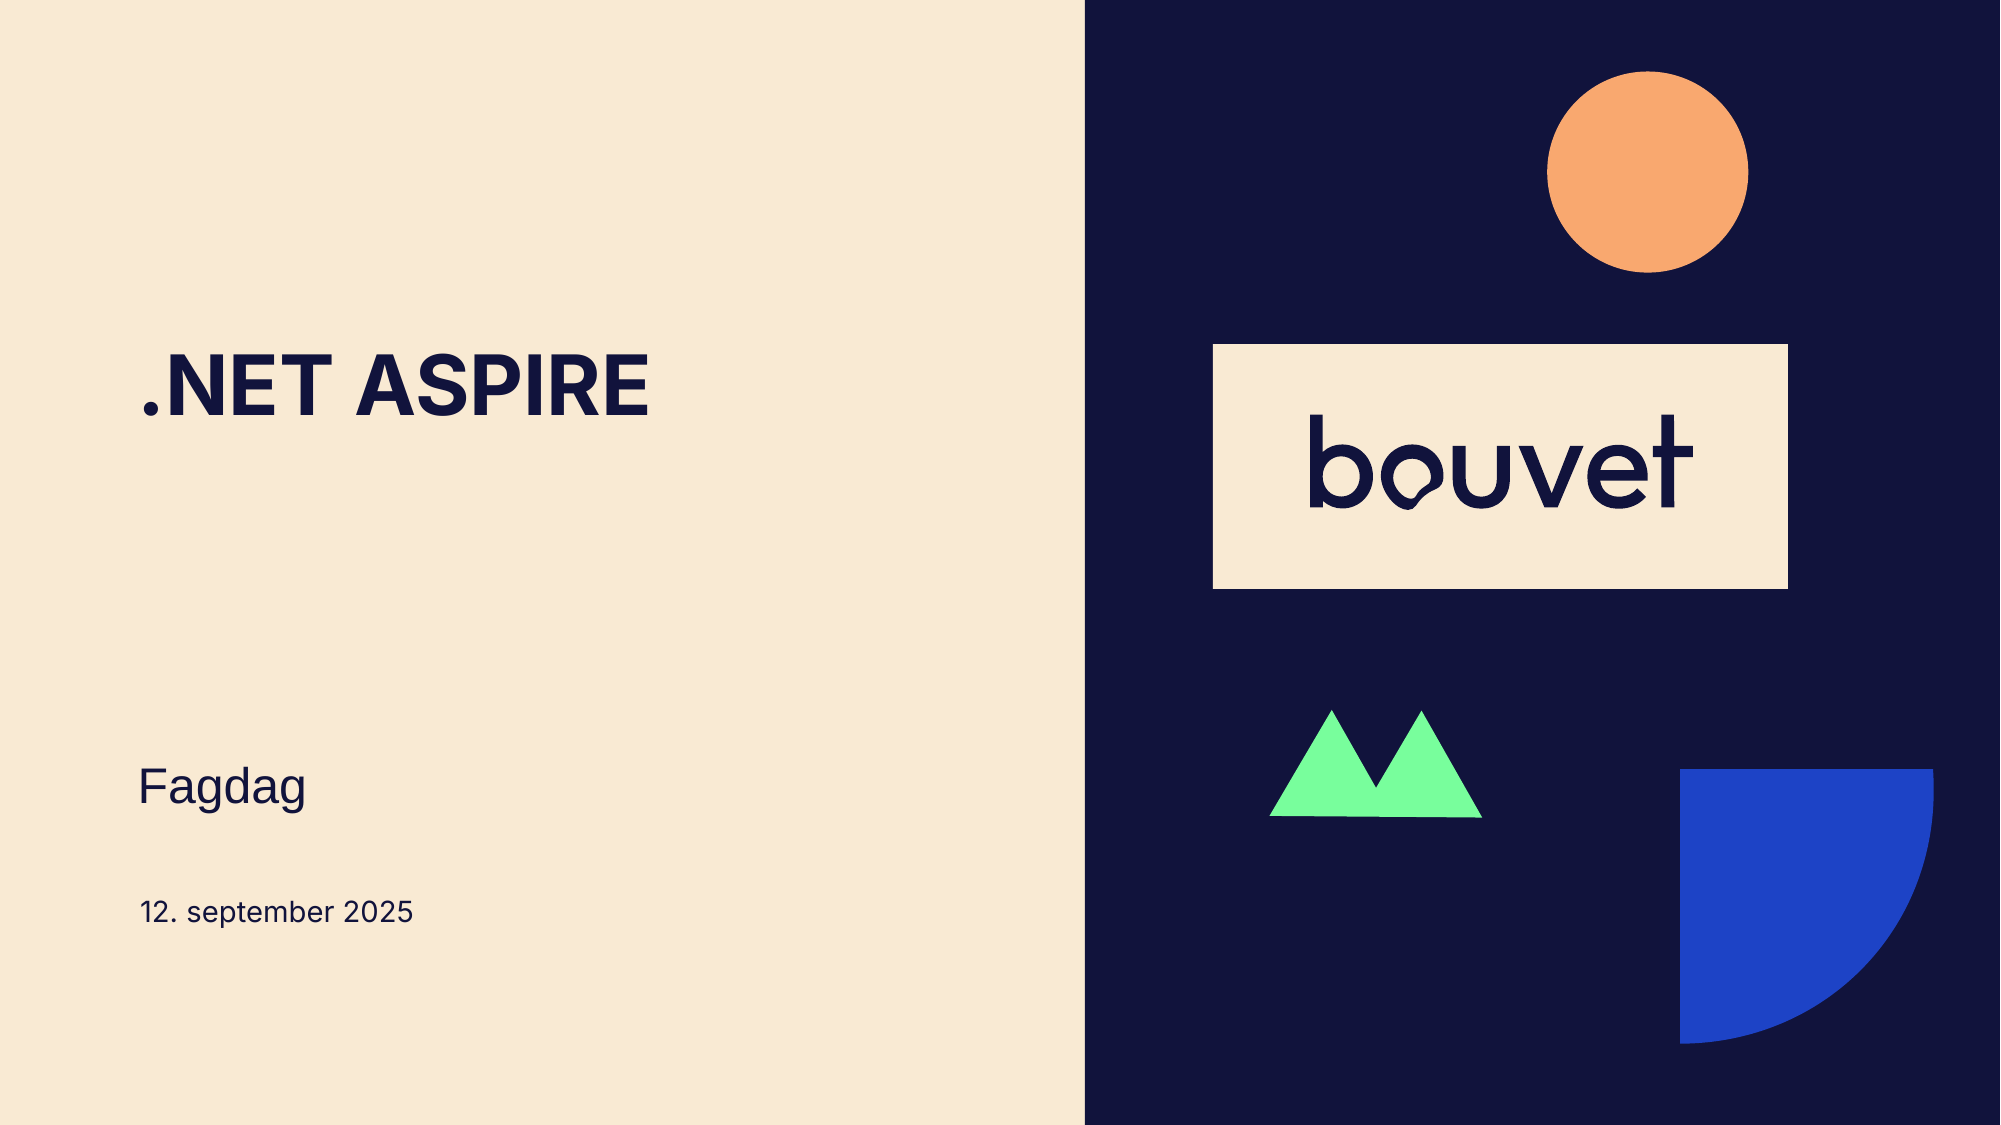

# .NET Aspire
Fagdag
12. september 2025